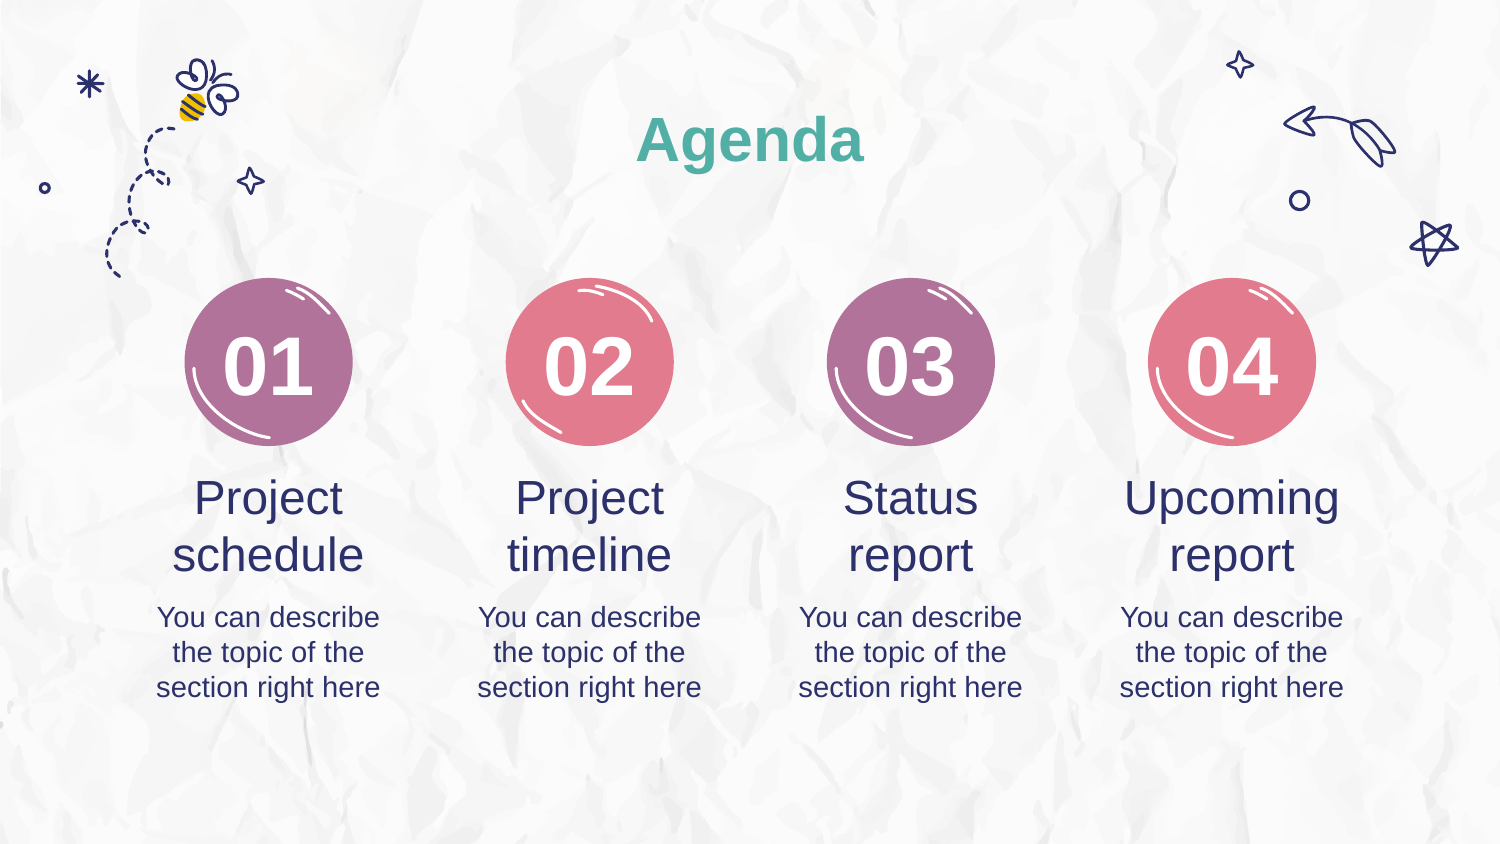

# Agenda

01
02
03
04
Project schedule
Project timeline
Status report
Upcoming report
You can describe the topic of the section right here
You can describe the topic of the section right here
You can describe the topic of the section right here
You can describe the topic of the section right here